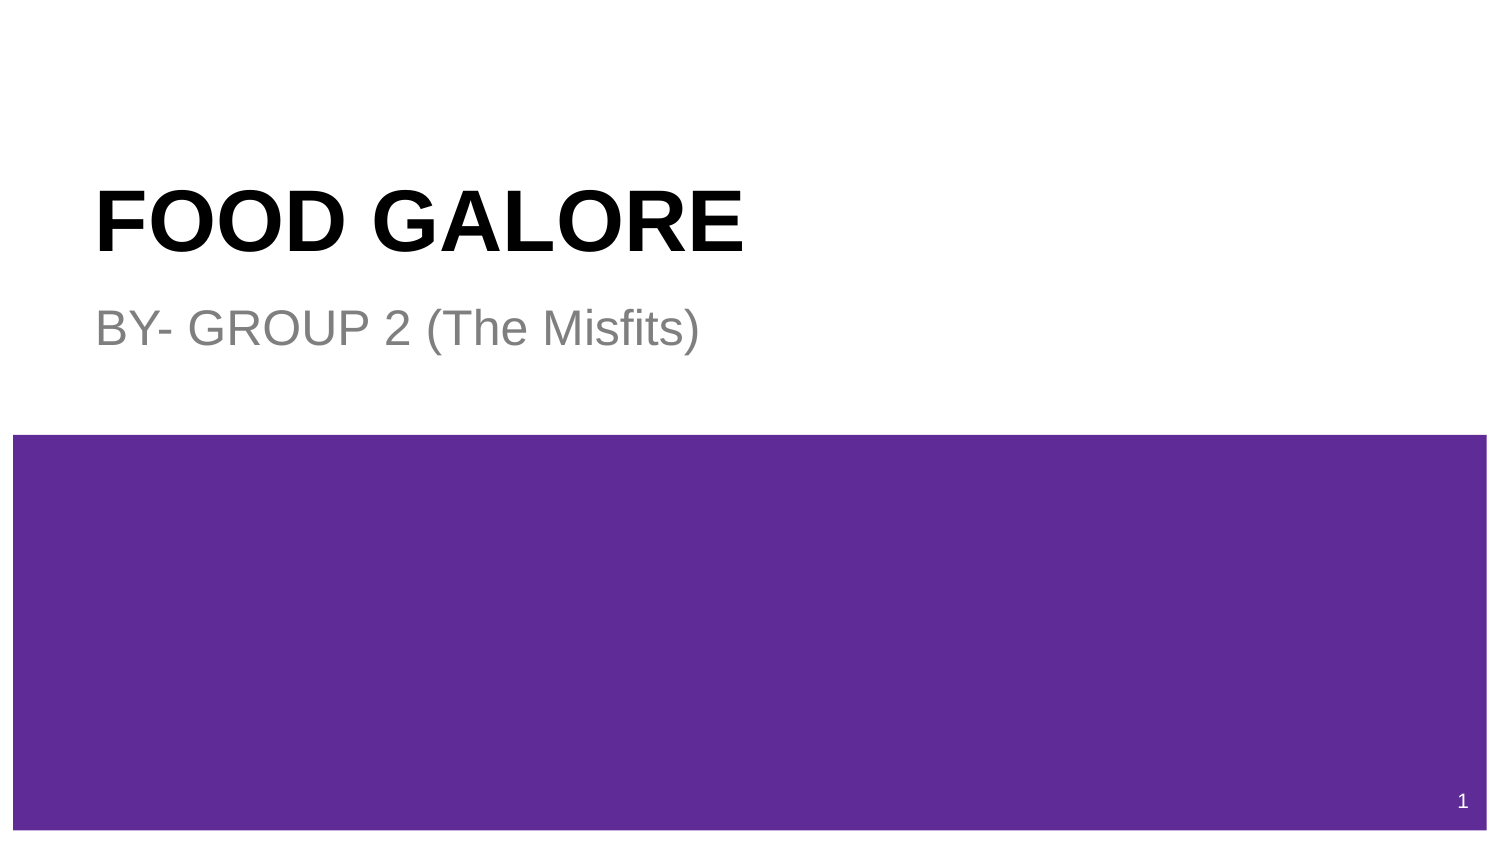

# FOOD GALORE
BY- GROUP 2 (The Misfits)
1